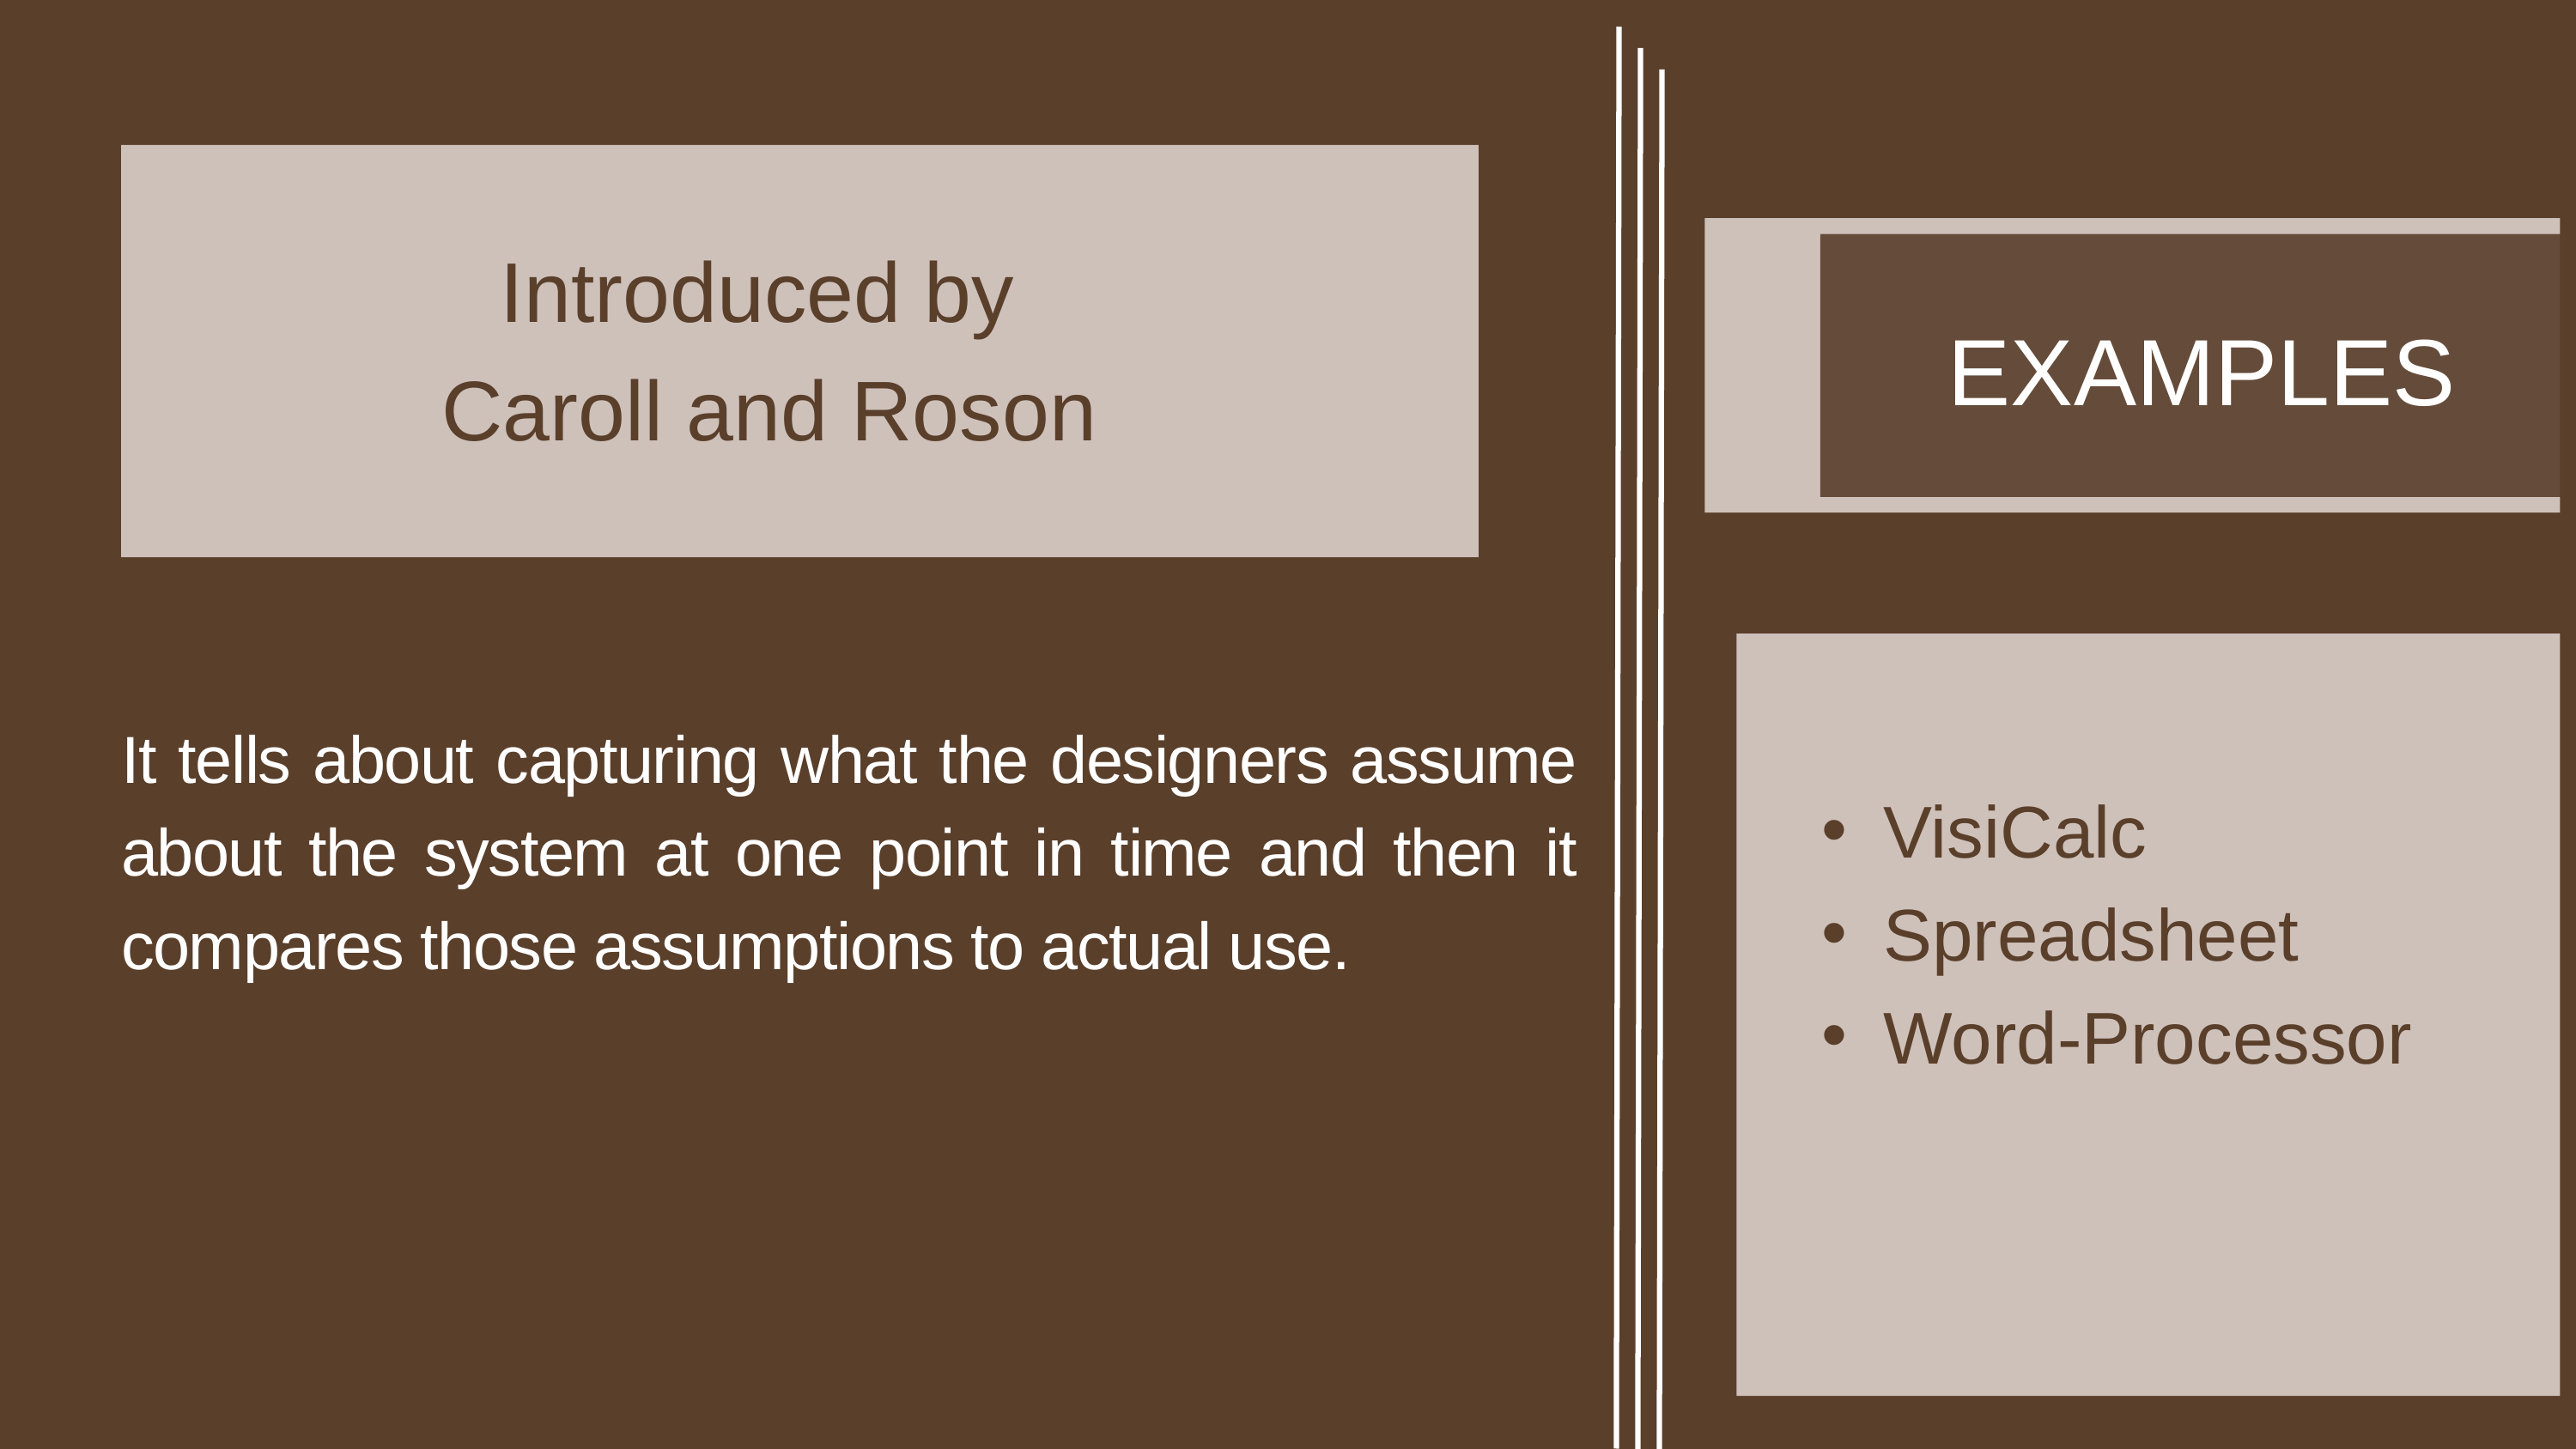

Introduced by
 Caroll and Roson

EXAMPLES

It tells about capturing what the designers assume about the system at one point in time and then it compares those assumptions to actual use.
VisiCalc
Spreadsheet
Word-Processor